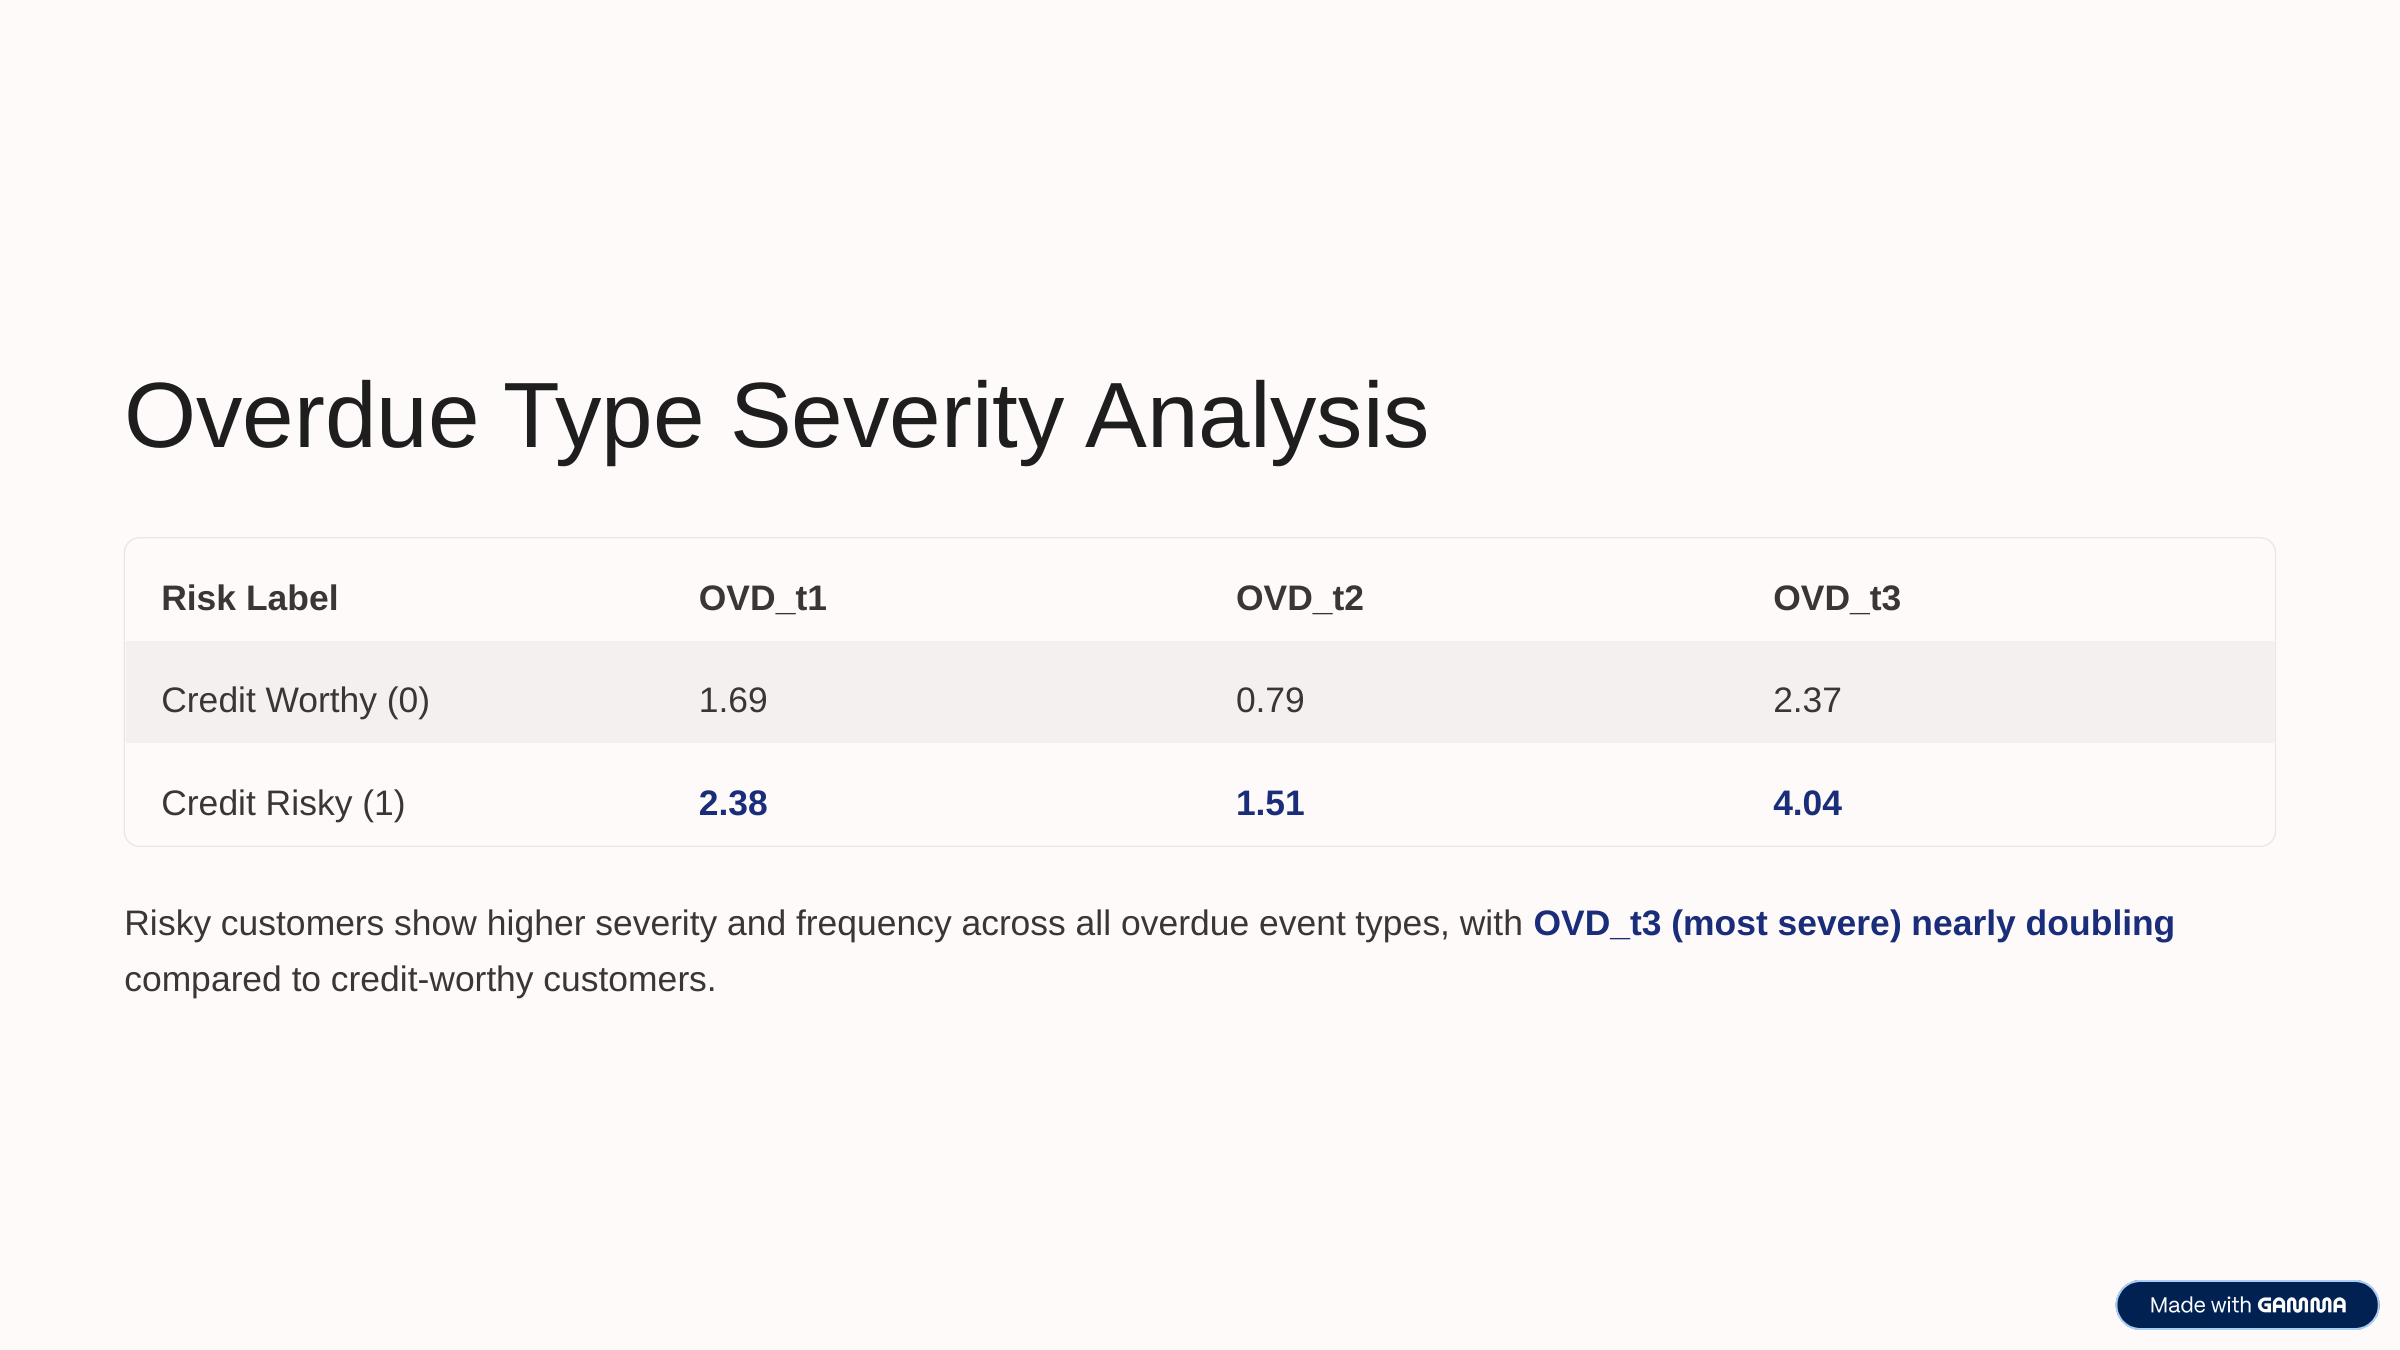

Overdue Type Severity Analysis

Risk Label
OVD_t1
OVD_t2
OVD_t3

Credit Worthy (0)
1.69
0.79
2.37

Credit Risky (1)
2.38
1.51
4.04
Risky customers show higher severity and frequency across all overdue event types, with OVD_t3 (most severe) nearly doubling compared to credit-worthy customers.